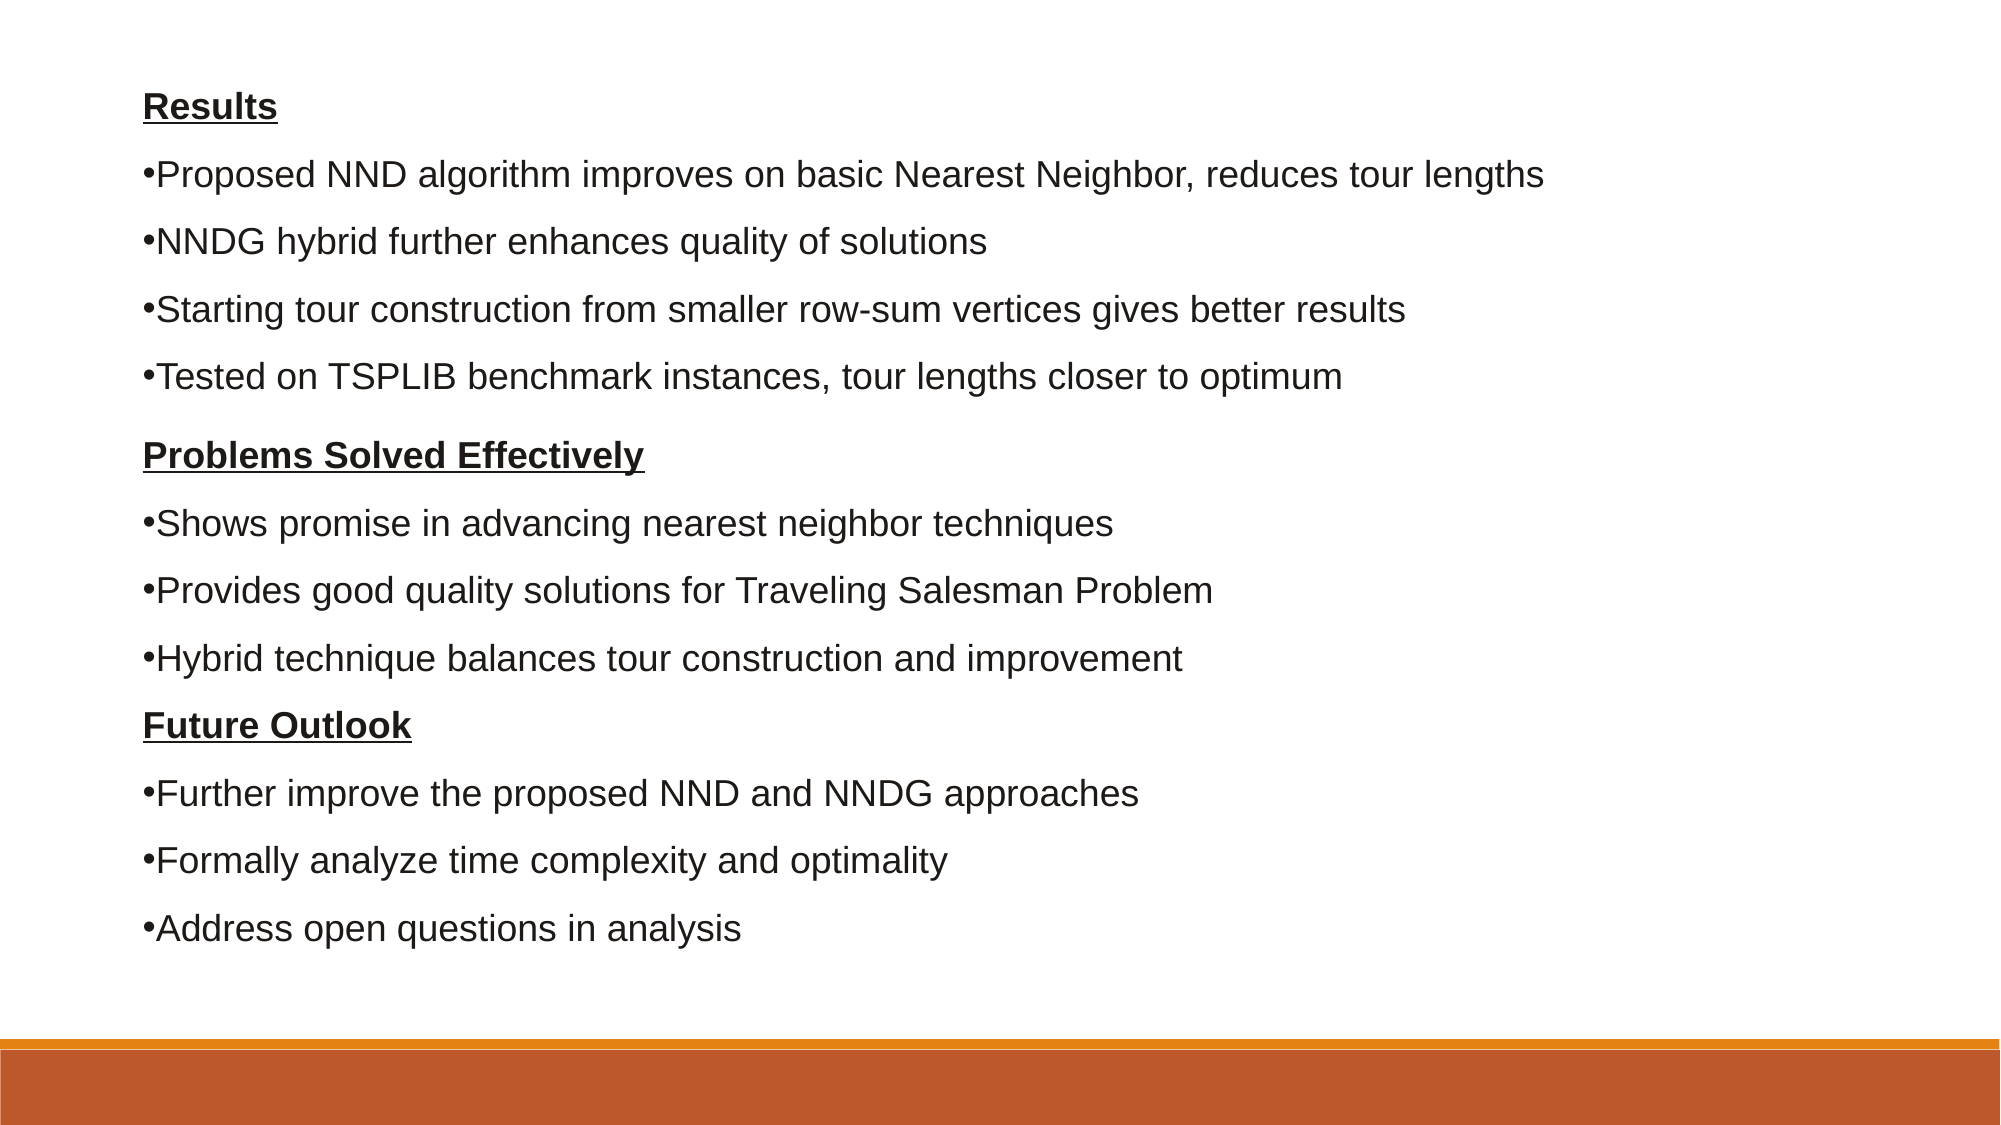

Results
Proposed NND algorithm improves on basic Nearest Neighbor, reduces tour lengths
NNDG hybrid further enhances quality of solutions
Starting tour construction from smaller row-sum vertices gives better results
Tested on TSPLIB benchmark instances, tour lengths closer to optimum
Problems Solved Effectively
Shows promise in advancing nearest neighbor techniques
Provides good quality solutions for Traveling Salesman Problem
Hybrid technique balances tour construction and improvement
Future Outlook
Further improve the proposed NND and NNDG approaches
Formally analyze time complexity and optimality
Address open questions in analysis